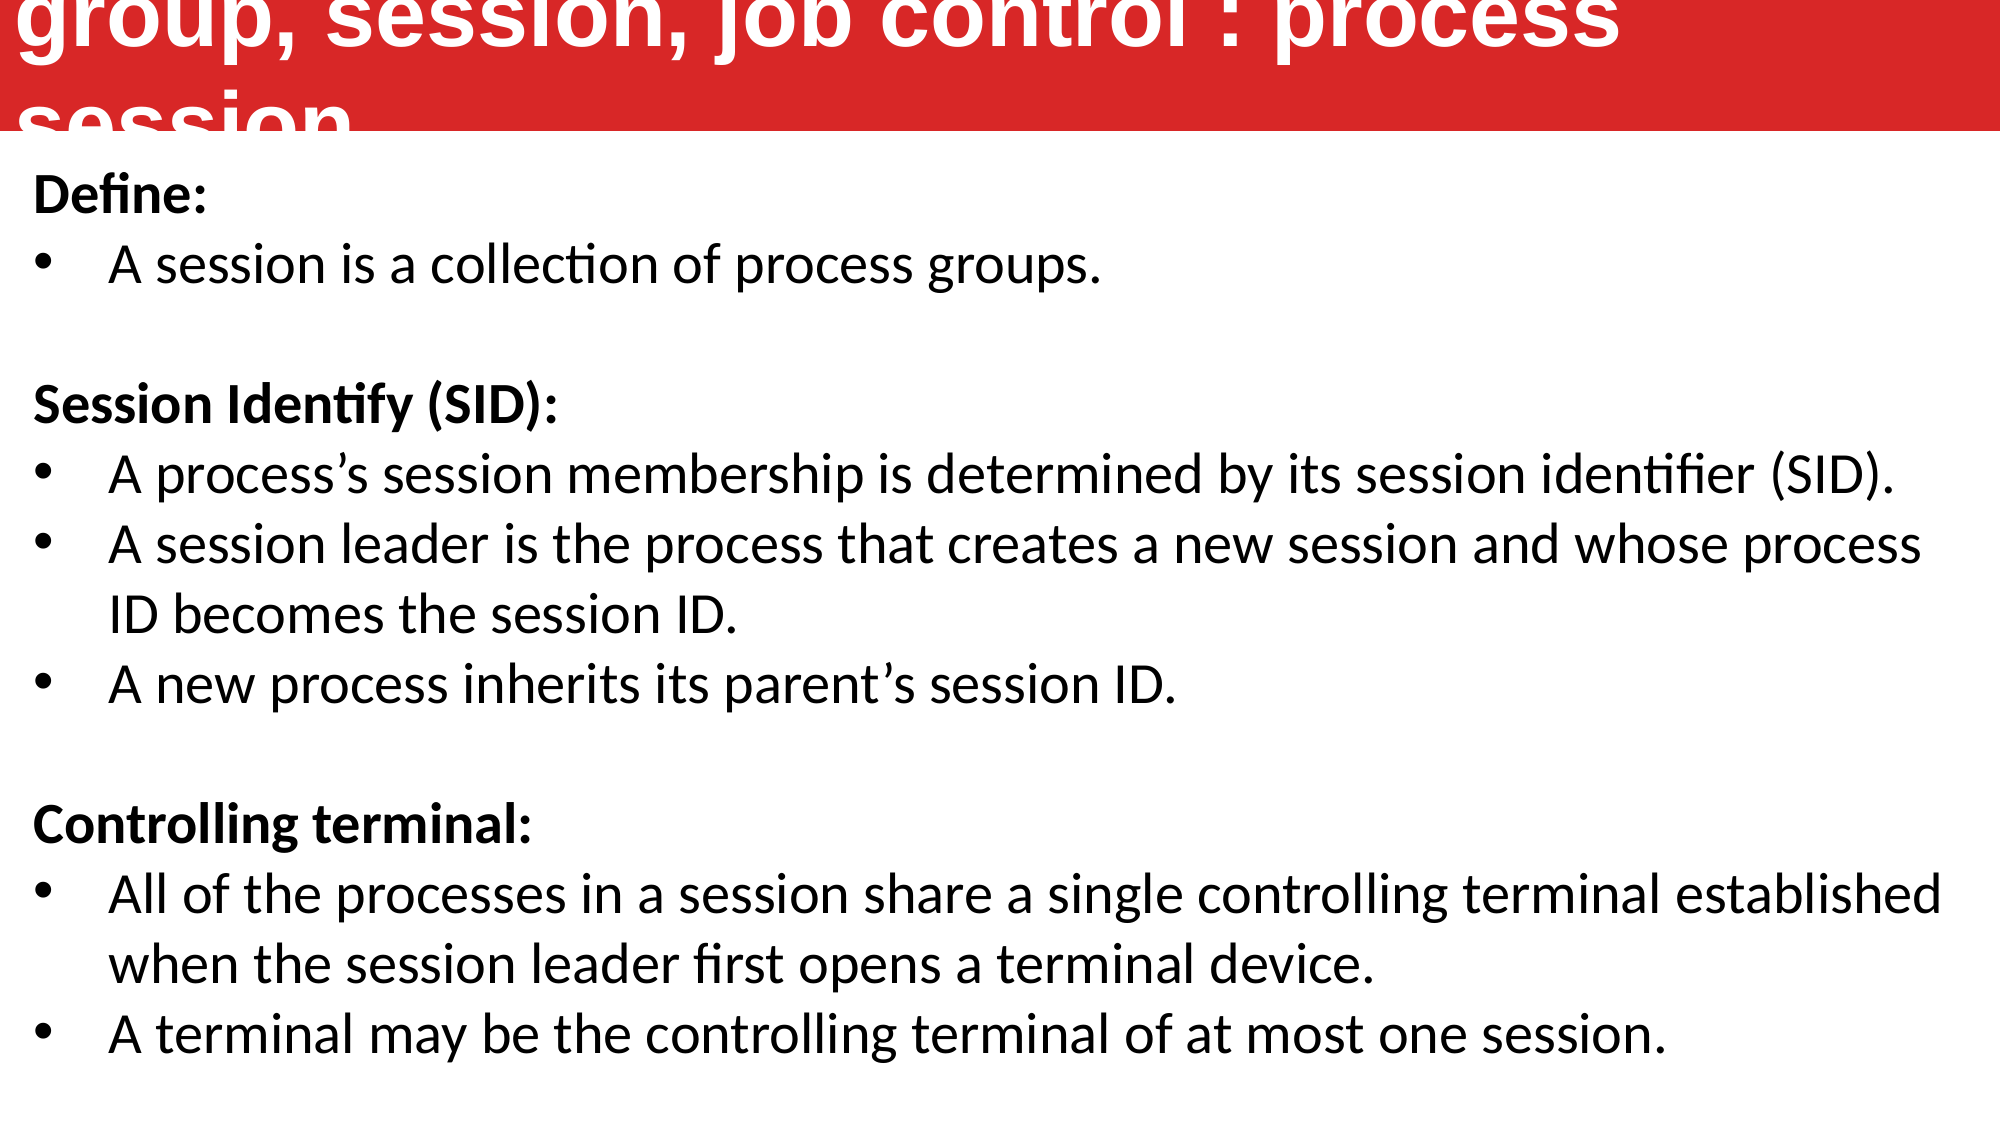

group, session, job control : process session
Define:
A session is a collection of process groups.

Session Identify (SID):
A process’s session membership is determined by its session identifier (SID).
A session leader is the process that creates a new session and whose process ID becomes the session ID.
A new process inherits its parent’s session ID.

Controlling terminal:
All of the processes in a session share a single controlling terminal established when the session leader first opens a terminal device.
A terminal may be the controlling terminal of at most one session.